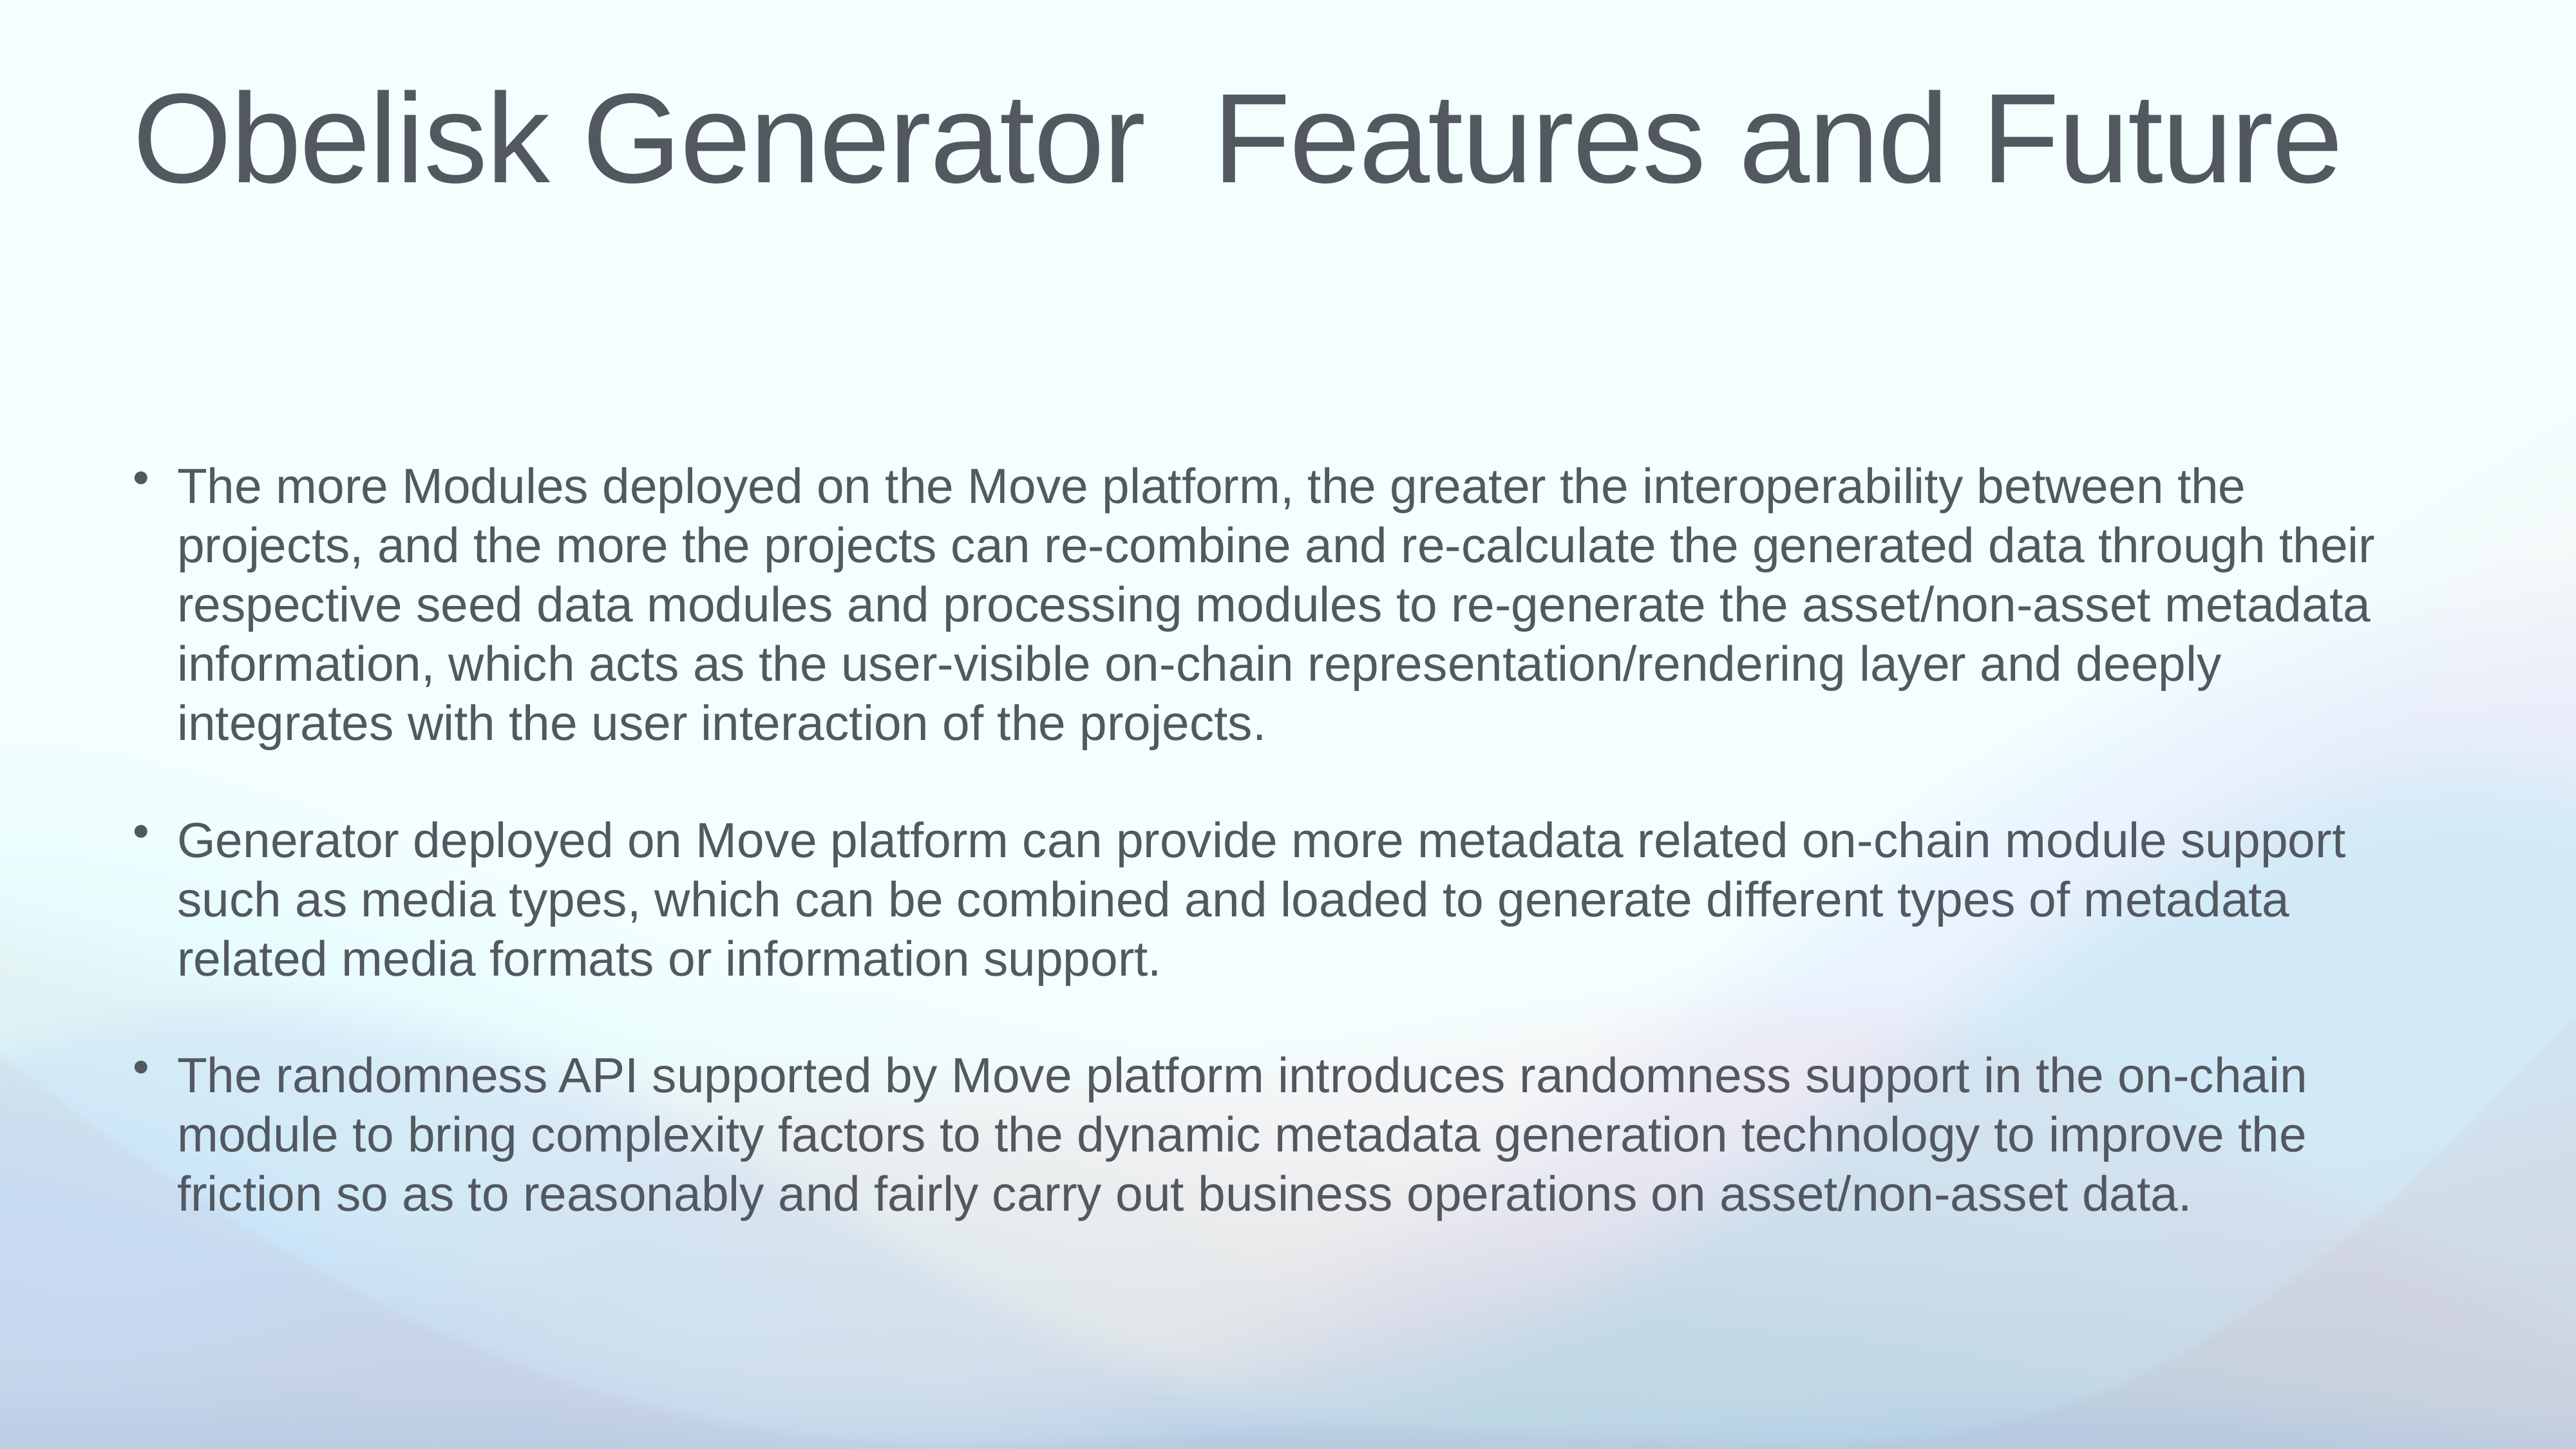

# Obelisk Generator  Features and Future
The more Modules deployed on the Move platform, the greater the interoperability between the projects, and the more the projects can re-combine and re-calculate the generated data through their respective seed data modules and processing modules to re-generate the asset/non-asset metadata information, which acts as the user-visible on-chain representation/rendering layer and deeply integrates with the user interaction of the projects.
Generator deployed on Move platform can provide more metadata related on-chain module support such as media types, which can be combined and loaded to generate different types of metadata related media formats or information support.
The randomness API supported by Move platform introduces randomness support in the on-chain module to bring complexity factors to the dynamic metadata generation technology to improve the friction so as to reasonably and fairly carry out business operations on asset/non-asset data.